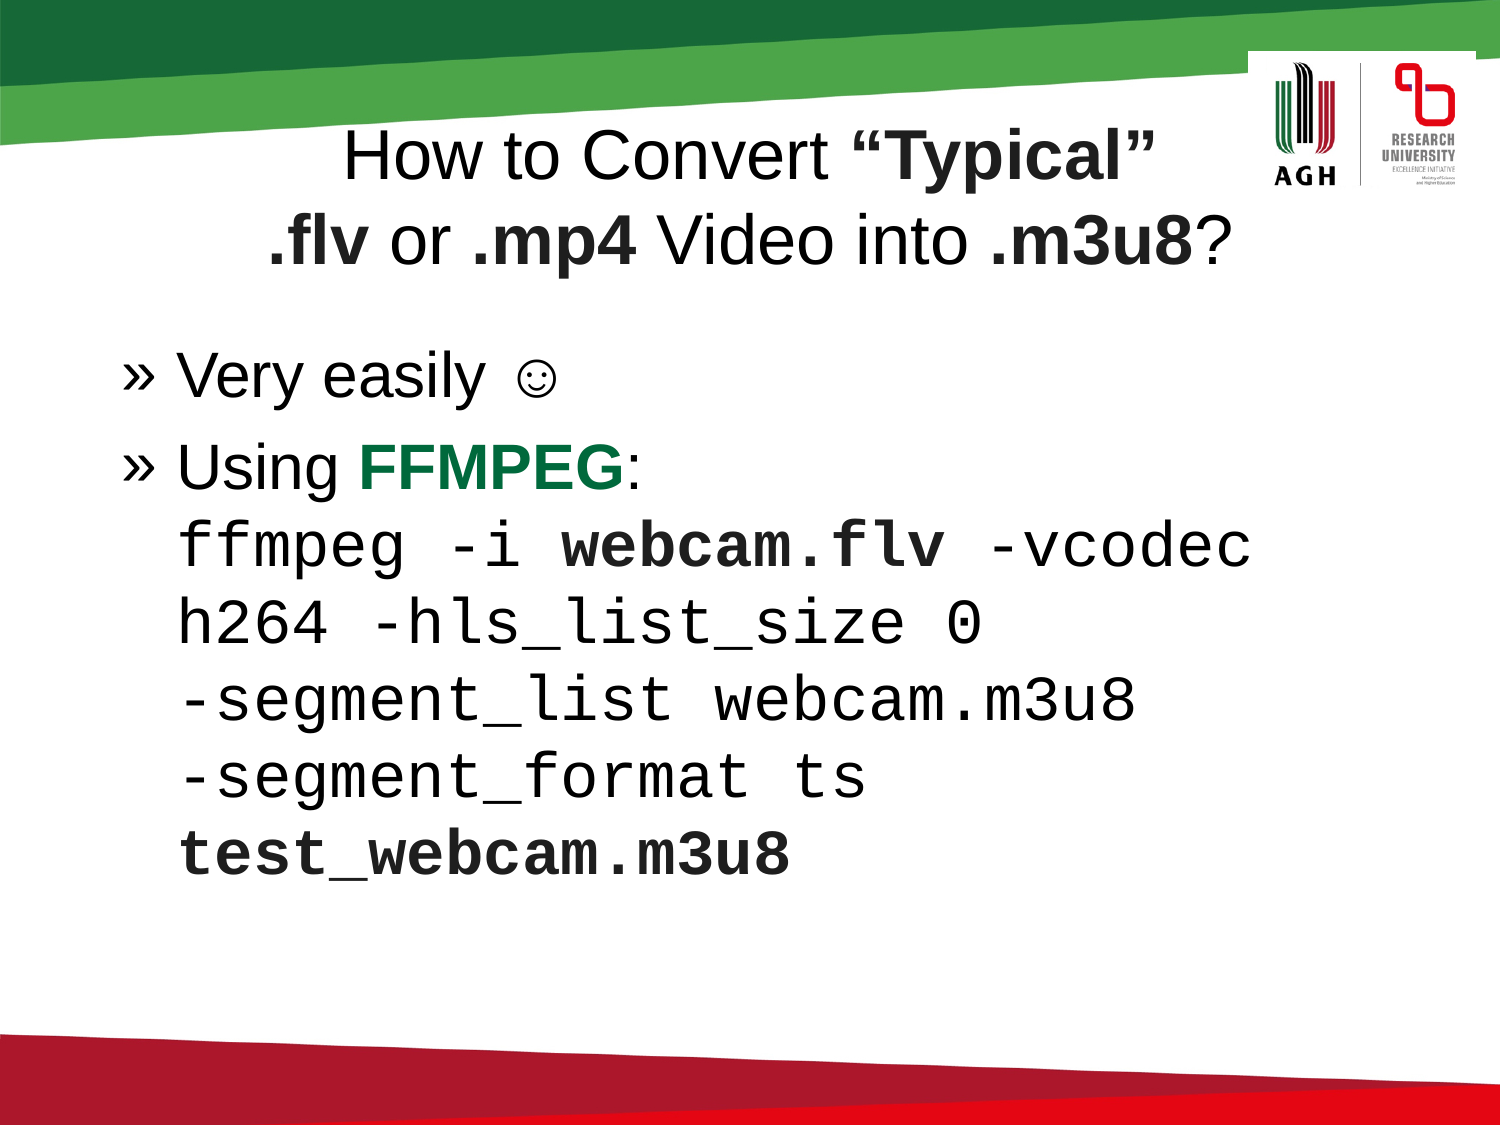

# How to Convert “Typical” .flv or .mp4 Video into .m3u8?
Very easily ☺
Using FFMPEG:
ffmpeg -i webcam.flv -vcodec h264 -hls_list_size 0
-segment_list webcam.m3u8
-segment_format ts test_webcam.m3u8